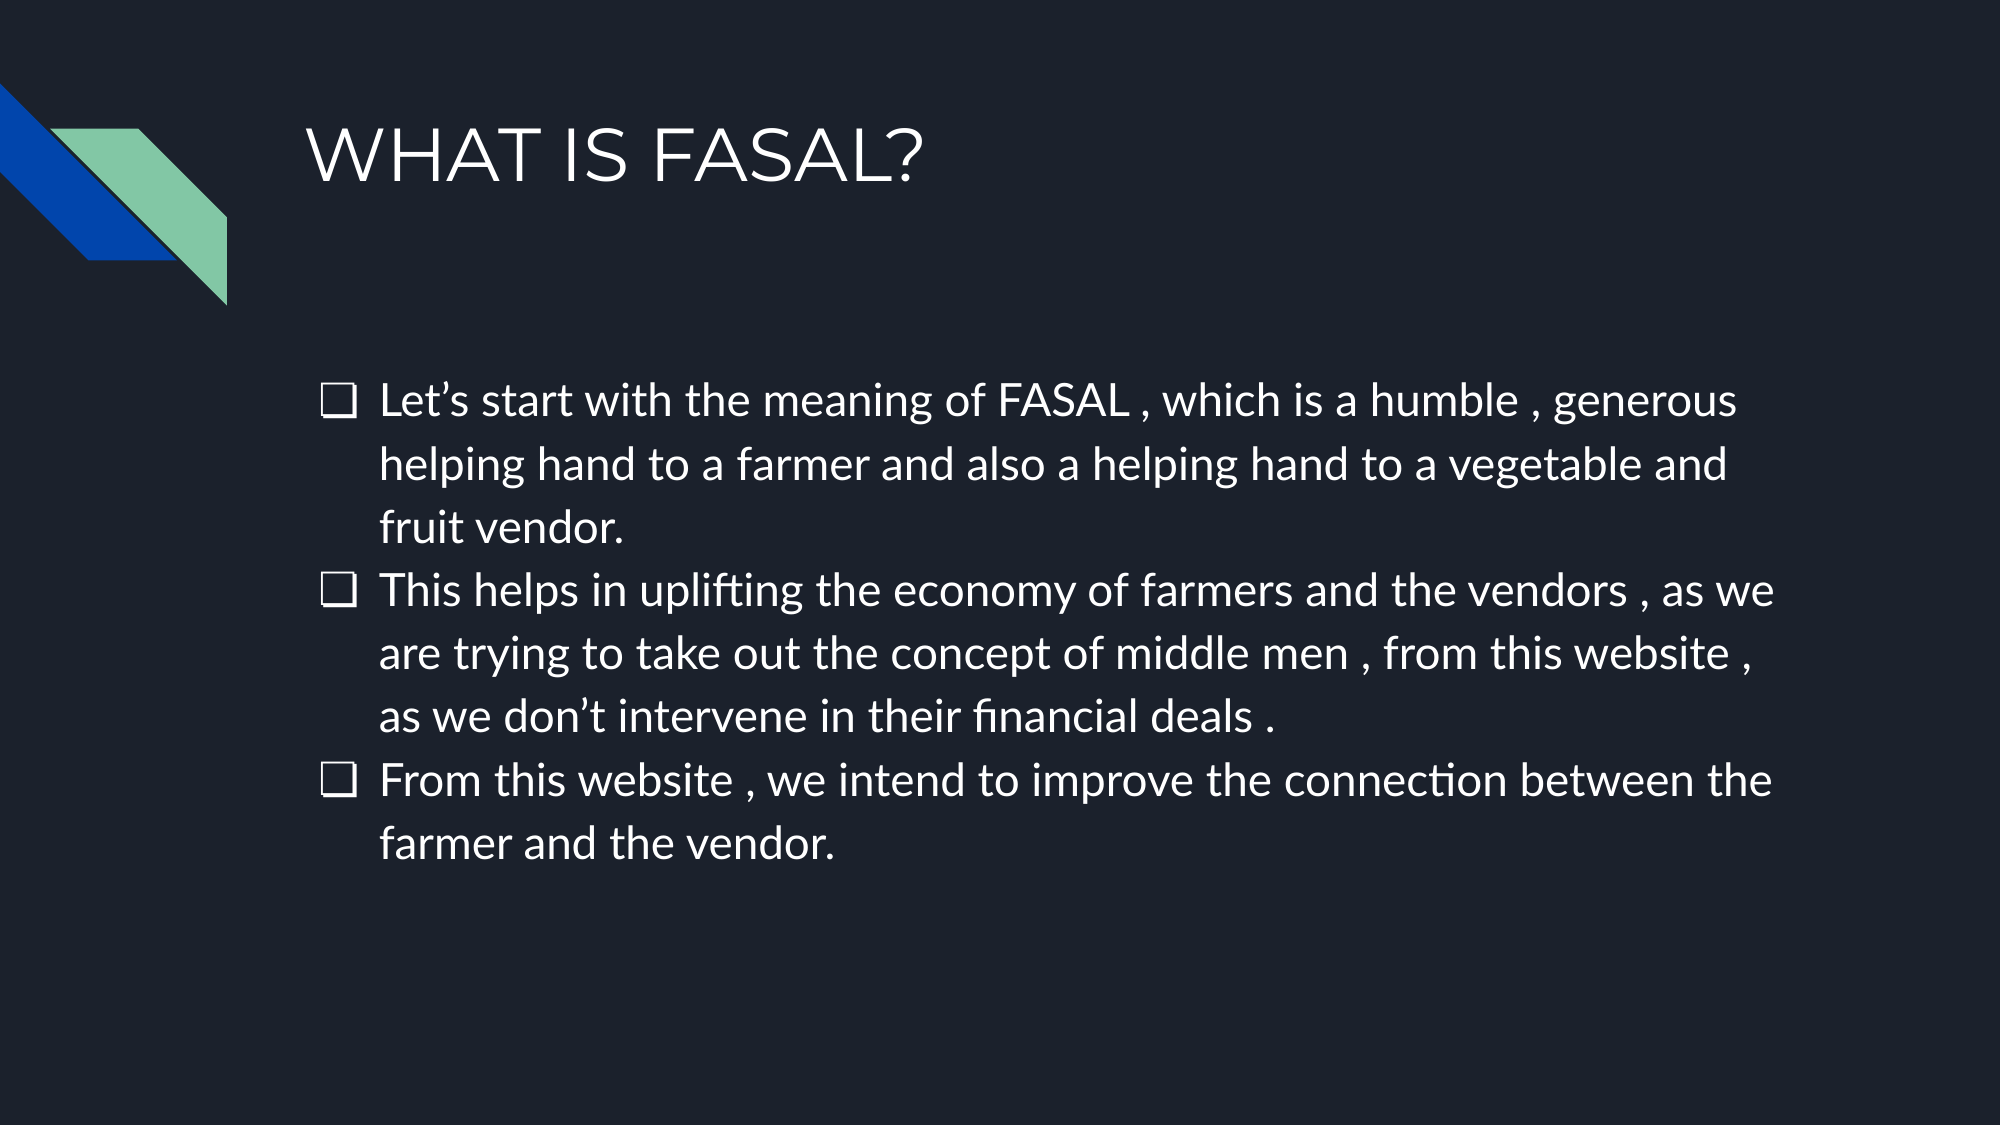

# WHAT IS FASAL?
Let’s start with the meaning of FASAL , which is a humble , generous helping hand to a farmer and also a helping hand to a vegetable and  fruit vendor.
This helps in uplifting the economy of farmers and the vendors , as we are trying to take out the concept of middle men , from this website , as we don’t intervene in their financial deals .
From this website , we intend to improve the connection between the farmer and the vendor.